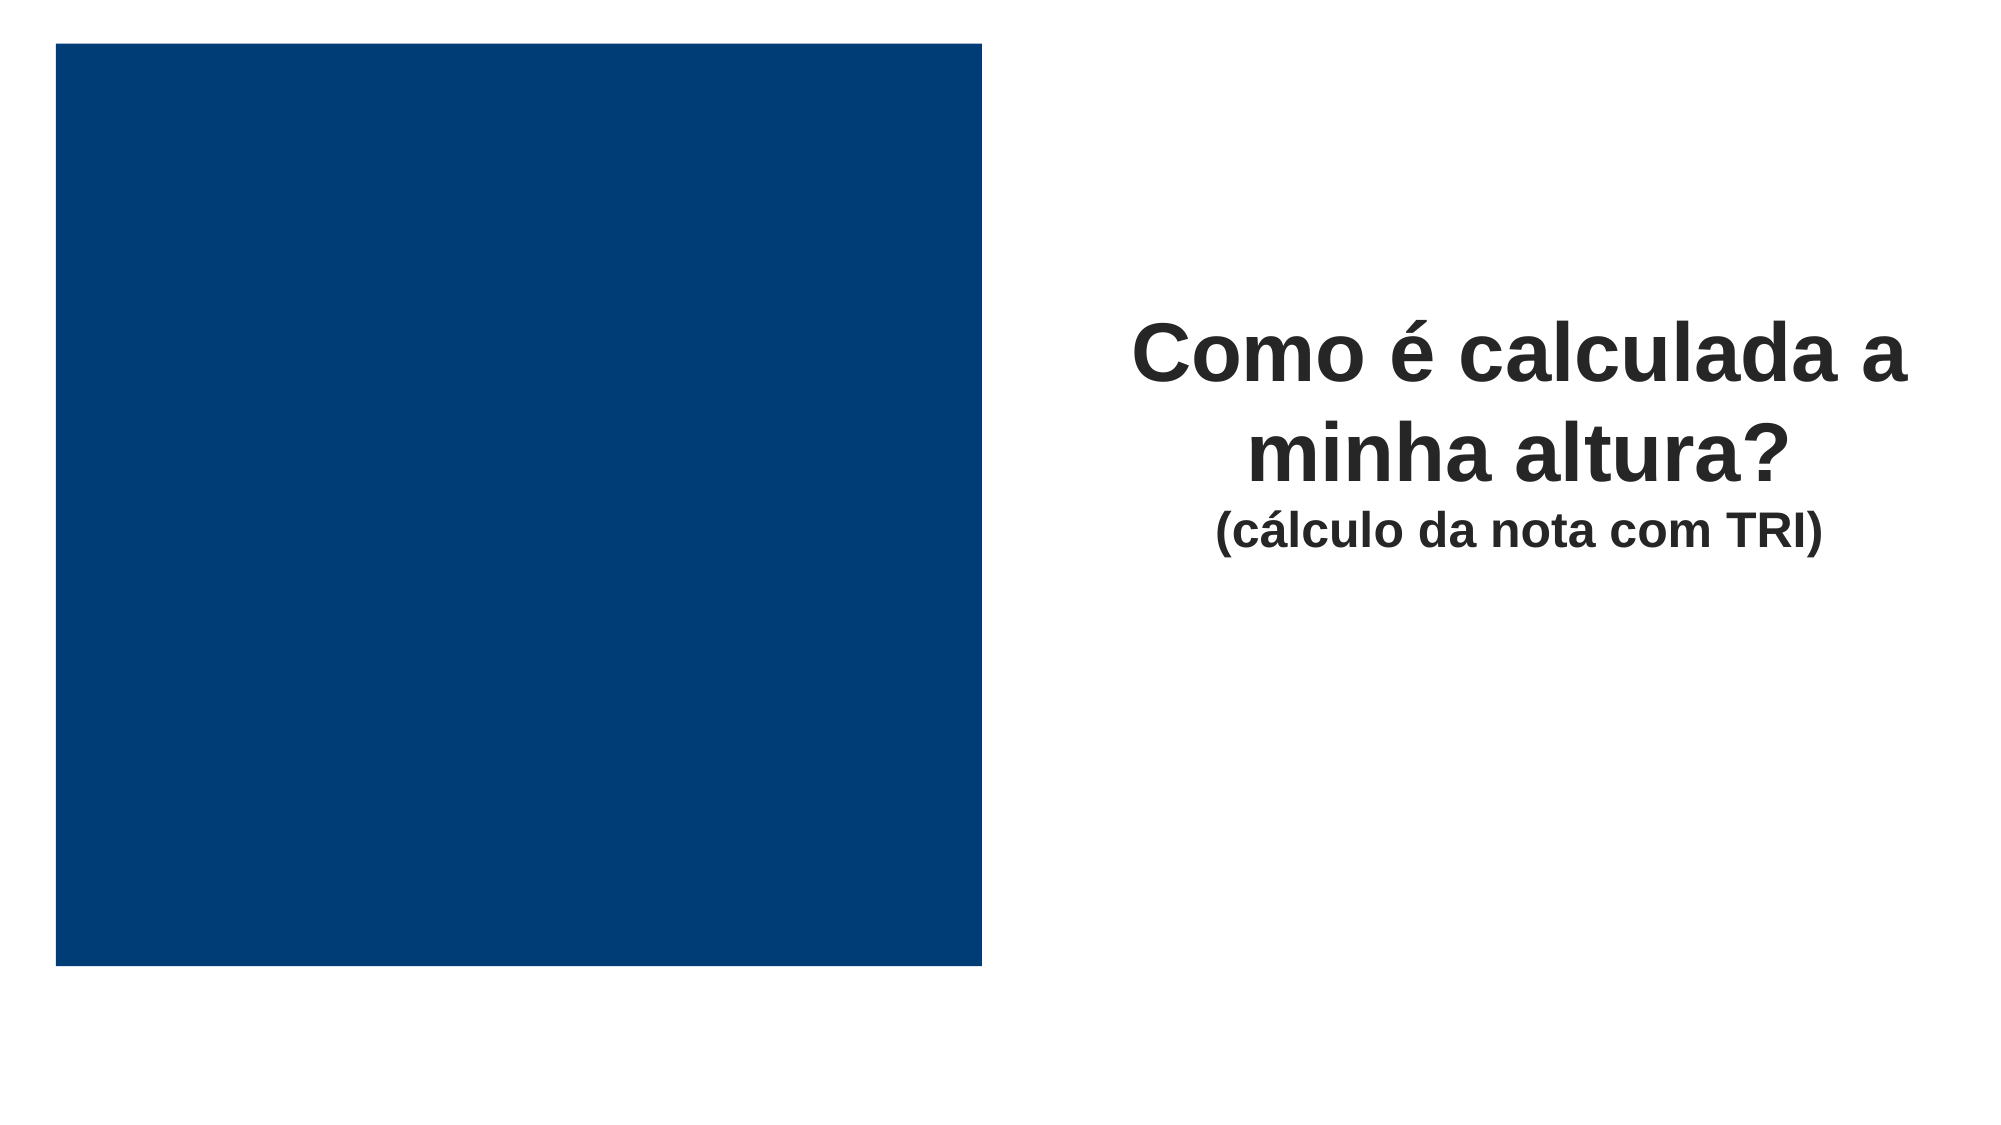

Como é calculada a minha altura?
(cálculo da nota com TRI)
81